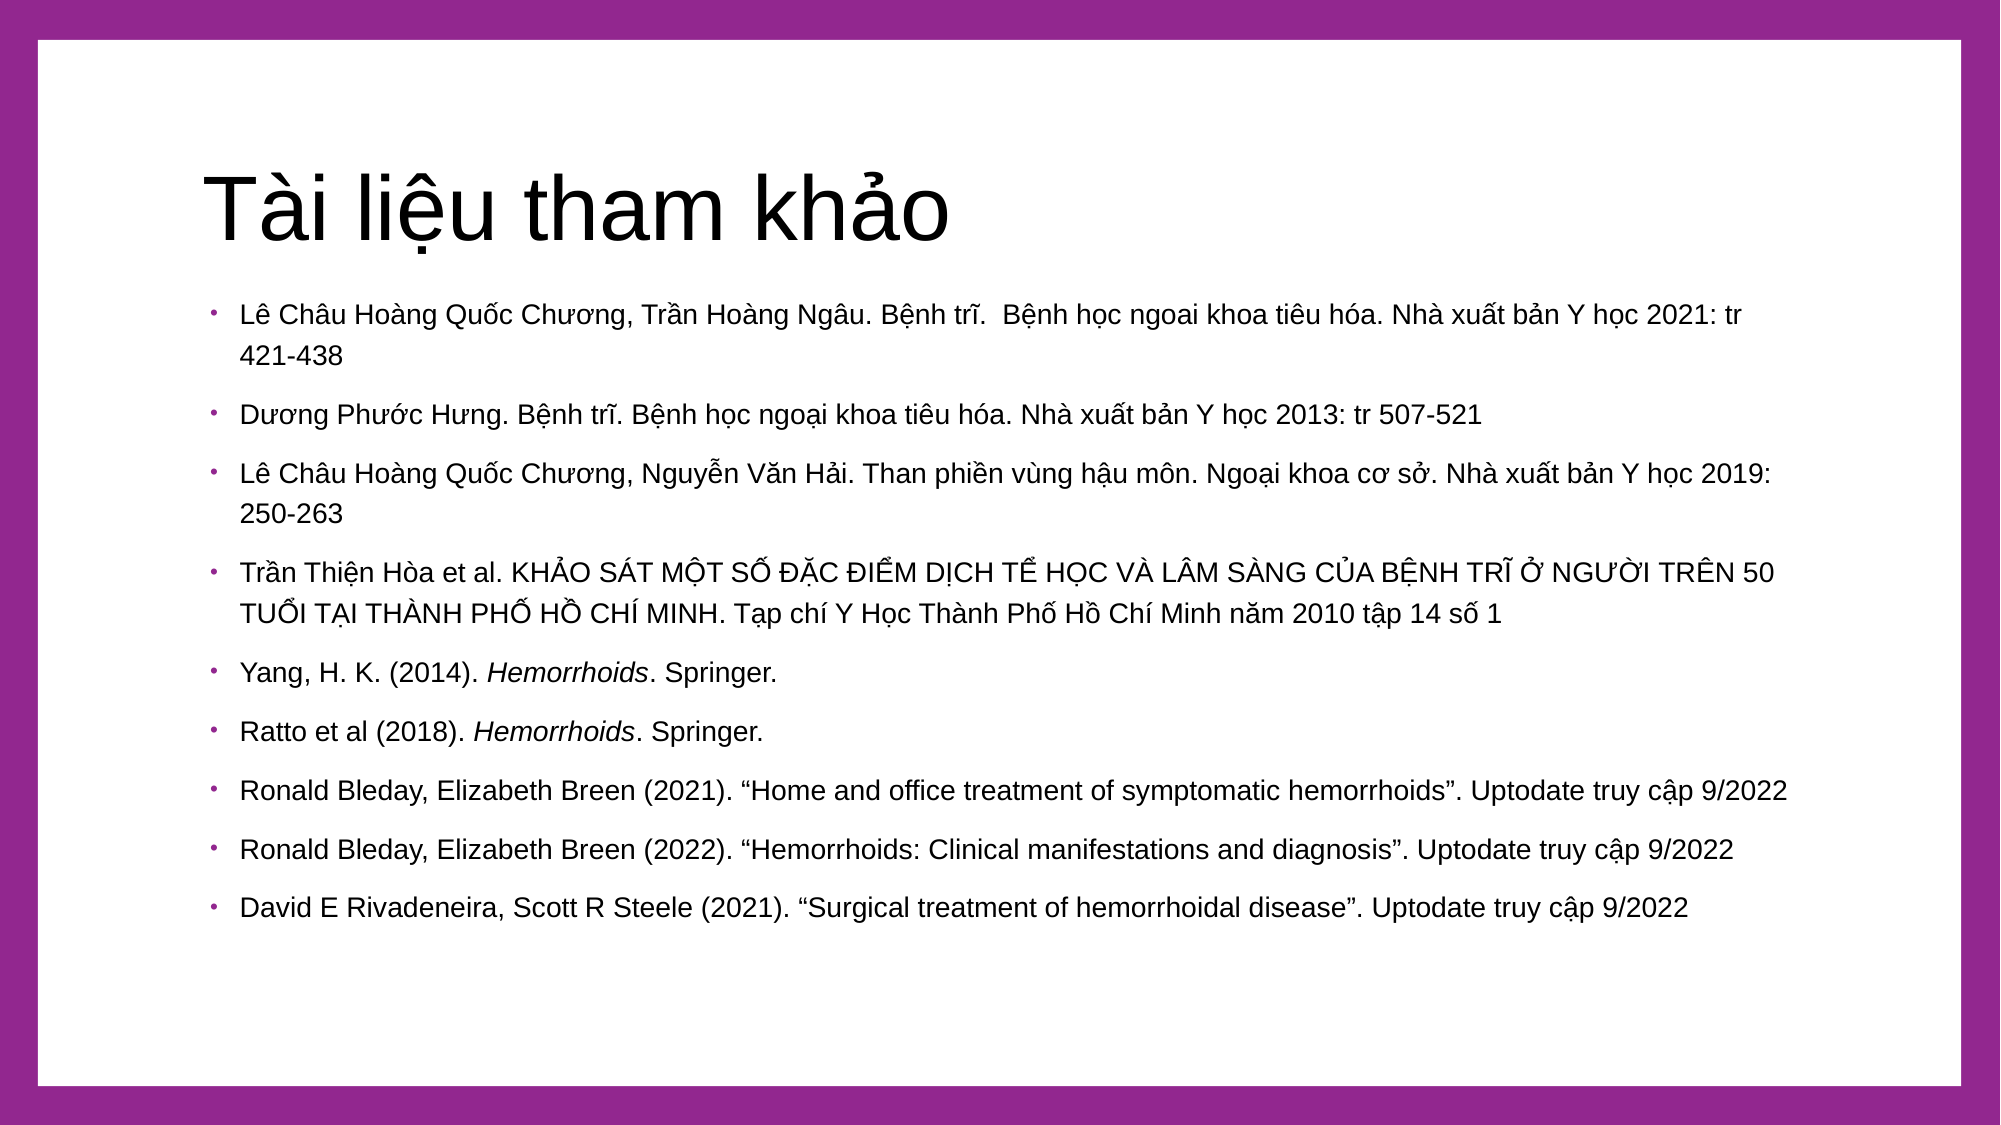

# Tài liệu tham khảo
Lê Châu Hoàng Quốc Chương, Trần Hoàng Ngâu. Bệnh trĩ.  Bệnh học ngoai khoa tiêu hóa. Nhà xuất bản Y học 2021: tr 421-438
Dương Phước Hưng. Bệnh trĩ. Bệnh học ngoại khoa tiêu hóa. Nhà xuất bản Y học 2013: tr 507-521
Lê Châu Hoàng Quốc Chương, Nguyễn Văn Hải. Than phiền vùng hậu môn. Ngoại khoa cơ sở. Nhà xuất bản Y học 2019: 250-263
Trần Thiện Hòa et al. KHẢO SÁT MỘT SỐ ĐẶC ĐIỂM DỊCH TỂ HỌC VÀ LÂM SÀNG CỦA BỆNH TRĨ Ở NGƯỜI TRÊN 50 TUỔI TẠI THÀNH PHỐ HỒ CHÍ MINH. Tạp chí Y Học Thành Phố Hồ Chí Minh năm 2010 tập 14 số 1
Yang, H. K. (2014). Hemorrhoids. Springer.
Ratto et al (2018). Hemorrhoids. Springer.
Ronald Bleday, Elizabeth Breen (2021). “Home and office treatment of symptomatic hemorrhoids”. Uptodate truy cập 9/2022
Ronald Bleday, Elizabeth Breen (2022). “Hemorrhoids: Clinical manifestations and diagnosis”. Uptodate truy cập 9/2022
David E Rivadeneira, Scott R Steele (2021). “Surgical treatment of hemorrhoidal disease”. Uptodate truy cập 9/2022